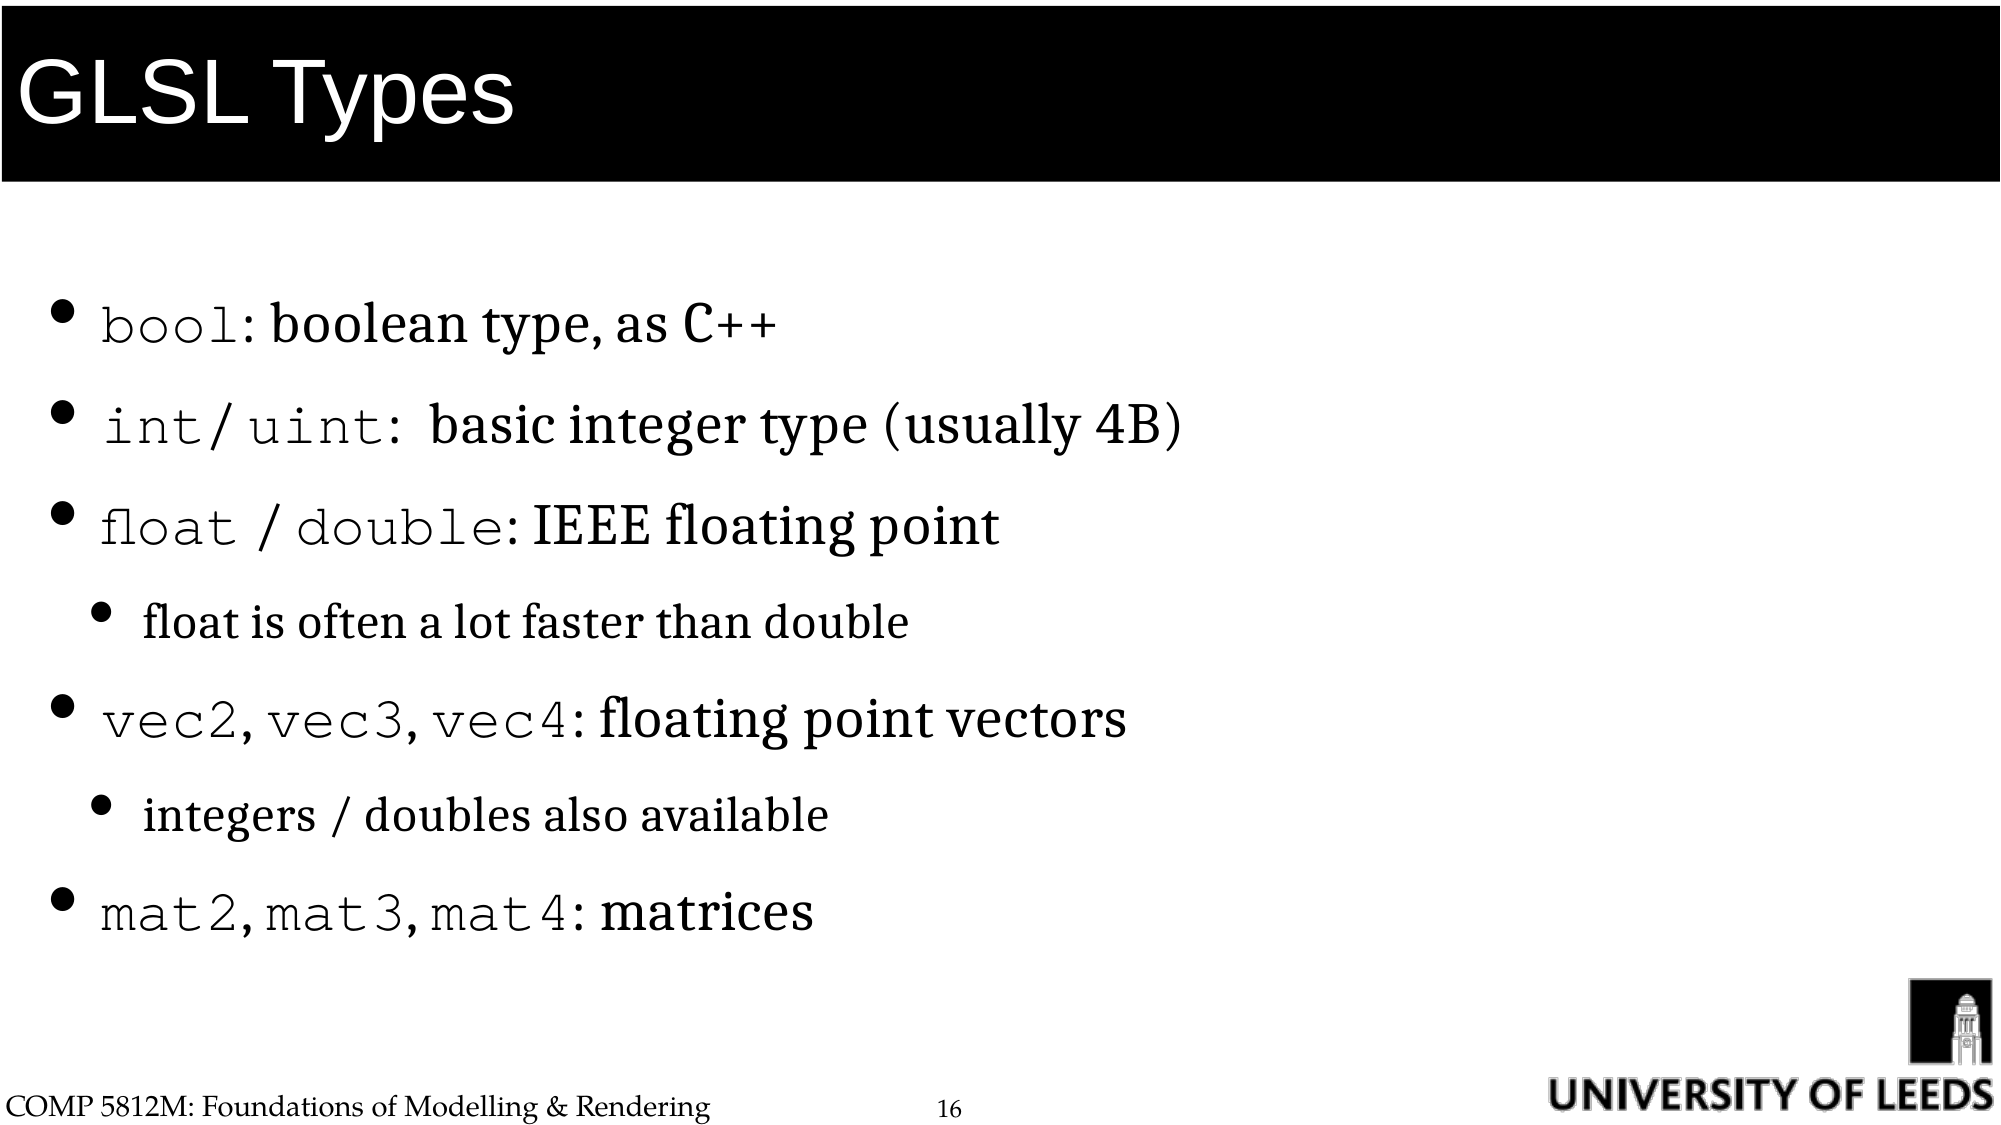

# GLSL Types
bool: boolean type, as C++
int/ uint:  basic integer type (usually 4B)
float / double: IEEE floating point
float is often a lot faster than double
vec2, vec3, vec4: floating point vectors
integers / doubles also available
mat2, mat3, mat4: matrices